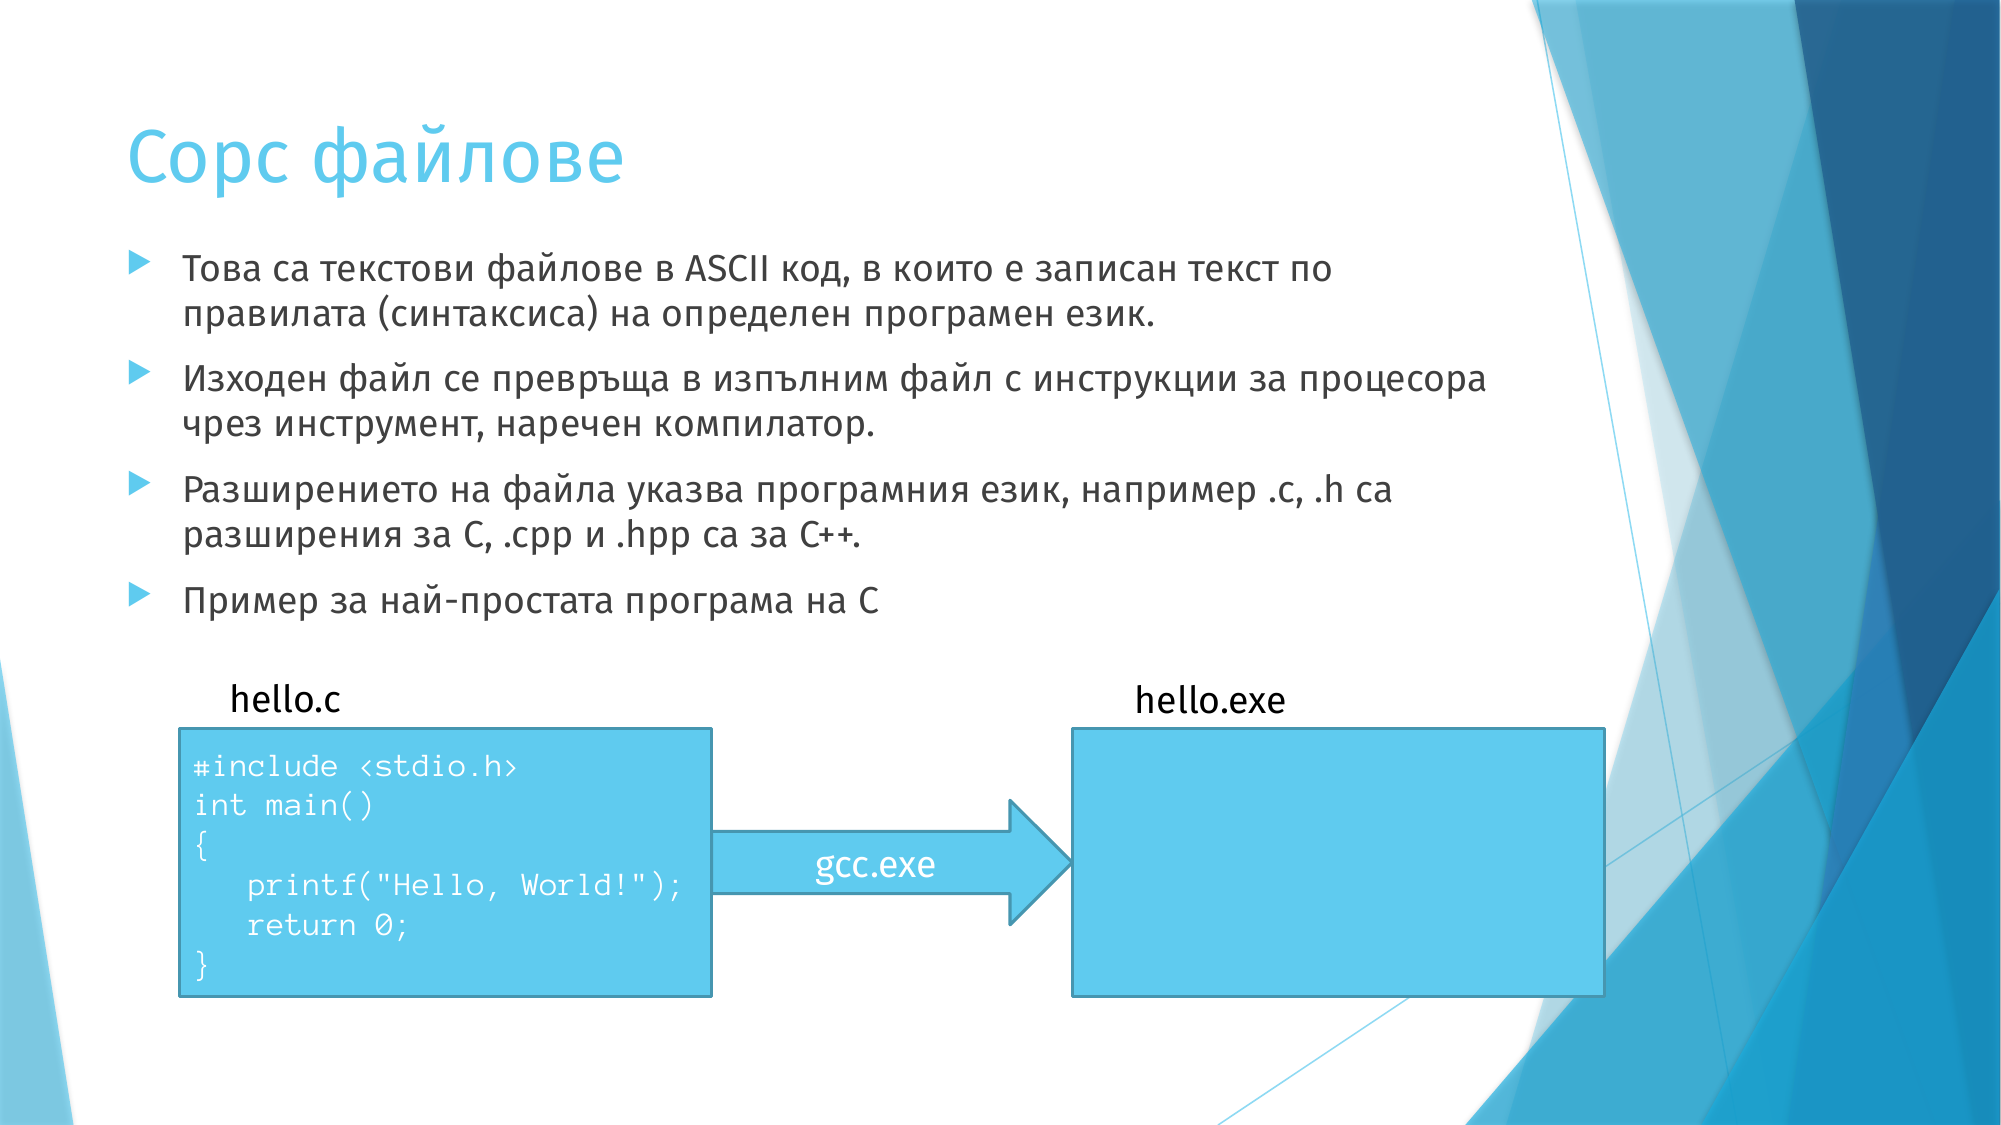

# Сорс файлове
Това са текстови файлове в ASCII код, в които е записан текст по правилата (синтаксиса) на определен програмен език.
Изходен файл се превръща в изпълним файл с инструкции за процесора чрез инструмент, наречен компилатор.
Разширениeто на файла указва програмния език, например .c, .h са разширения за C, .cpp и .hpp са за C++.
Пример за най-простата програма на C

hello.c
hello.exe
#include <stdio.h>
int main()
{
   printf("Hello, World!");
   return 0;
}

gcc.exe